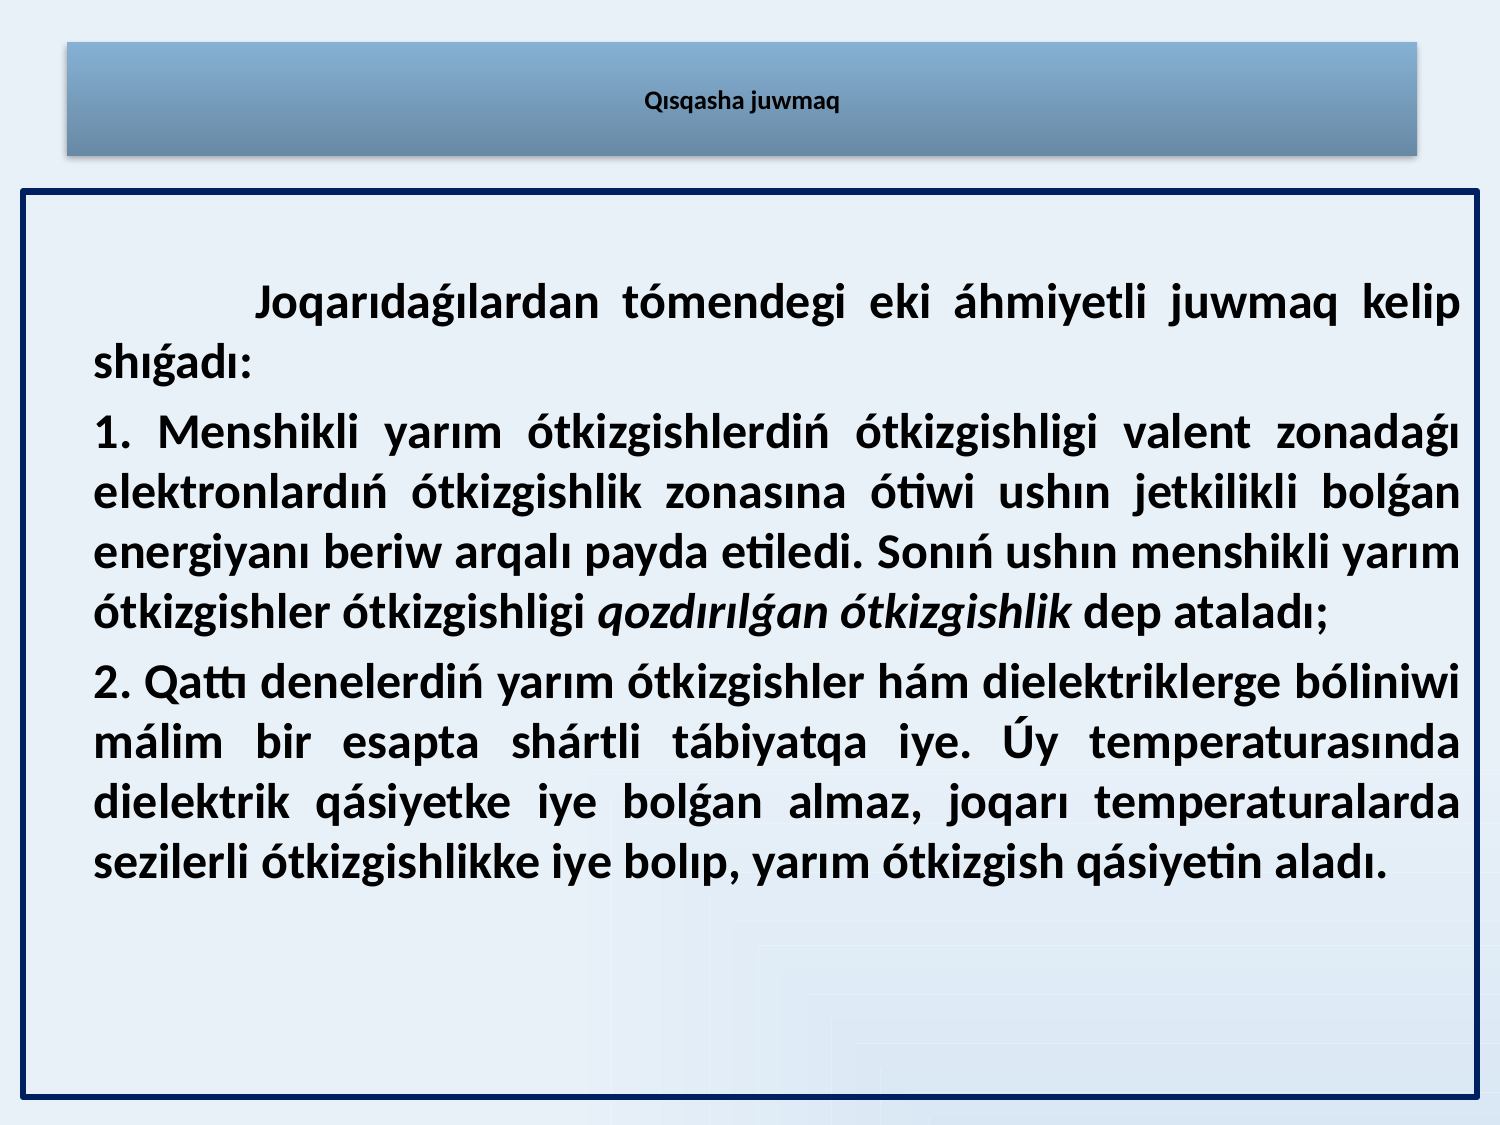

# Qısqasha juwmaq

	 	Joqarıdaǵılardan tómendegi eki áhmiyetli juwmaq kelip shıǵadı:
	1. Menshikli yarım ótkizgishlerdiń ótkizgishligi valent zonadaǵı elektronlardıń ótkizgishlik zonasına ótiwi ushın jetkilikli bolǵan energiyanı beriw arqalı payda etiledi. Sonıń ushın menshikli yarım ótkizgishler ótkizgishligi qozdırılǵan ótkizgishlik dep ataladı;
	2. Qattı denelerdiń yarım ótkizgishler hám dielektriklerge bóliniwi málim bir esapta shártli tábiyatqa iye. Úy temperaturasında dielektrik qásiyetke iye bolǵan almaz, joqarı temperaturalarda sezilerli ótkizgishlikke iye bolıp, yarım ótkizgish qásiyetin aladı.